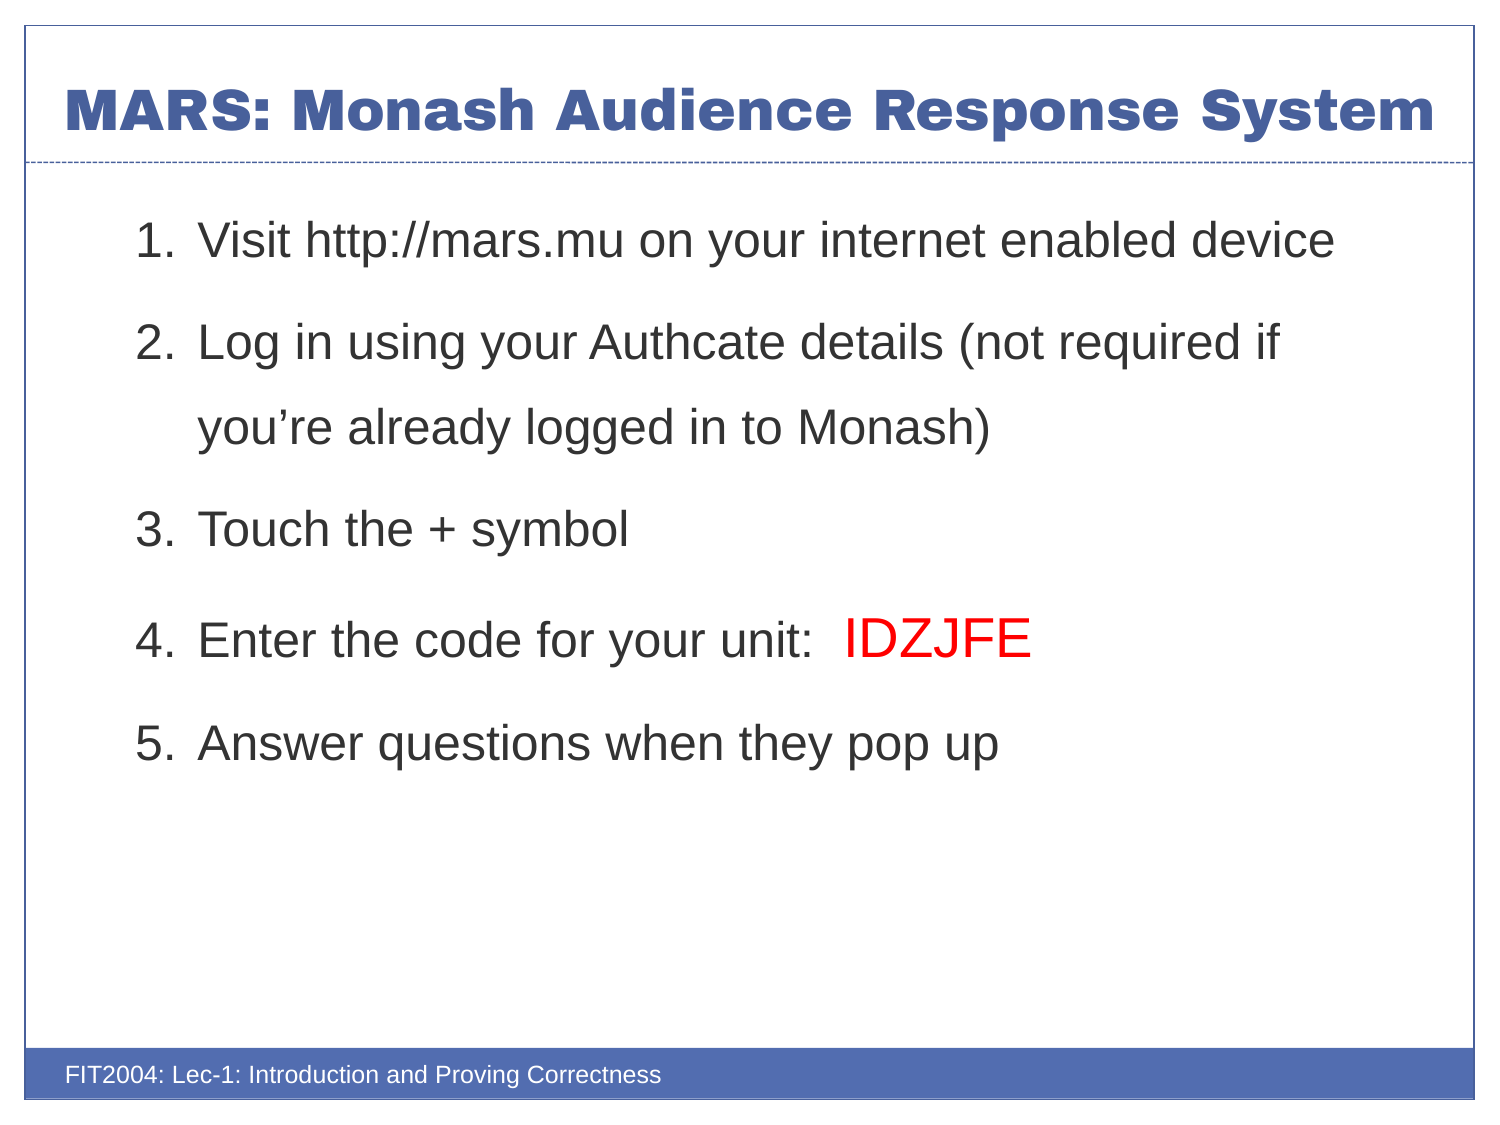

# MARS: Monash Audience Response System
Visit http://mars.mu on your internet enabled device
Log in using your Authcate details (not required if you’re already logged in to Monash)
Touch the + symbol
Enter the code for your unit:  IDZJFE
Answer questions when they pop up
FIT2004: Lec-1: Introduction and Proving Correctness